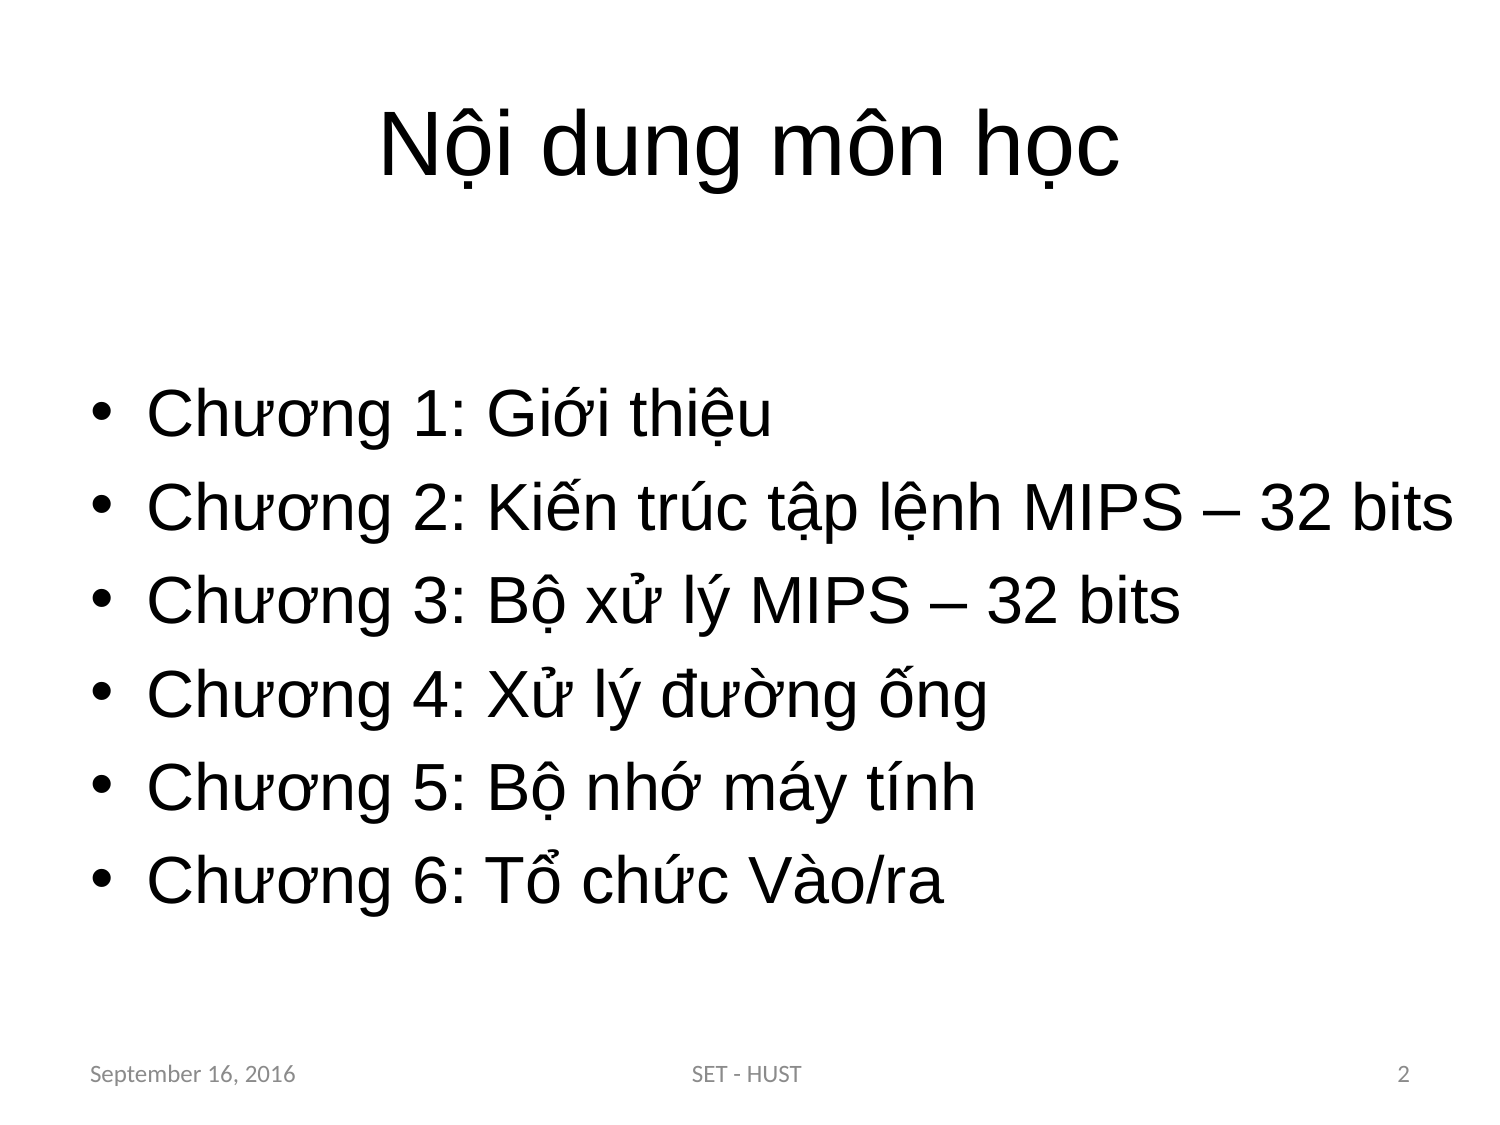

# Nội dung môn học
Chương 1: Giới thiệu
Chương 2: Kiến trúc tập lệnh MIPS – 32 bits
Chương 3: Bộ xử lý MIPS – 32 bits
Chương 4: Xử lý đường ống
Chương 5: Bộ nhớ máy tính
Chương 6: Tổ chức Vào/ra
September 16, 2016
SET - HUST
2